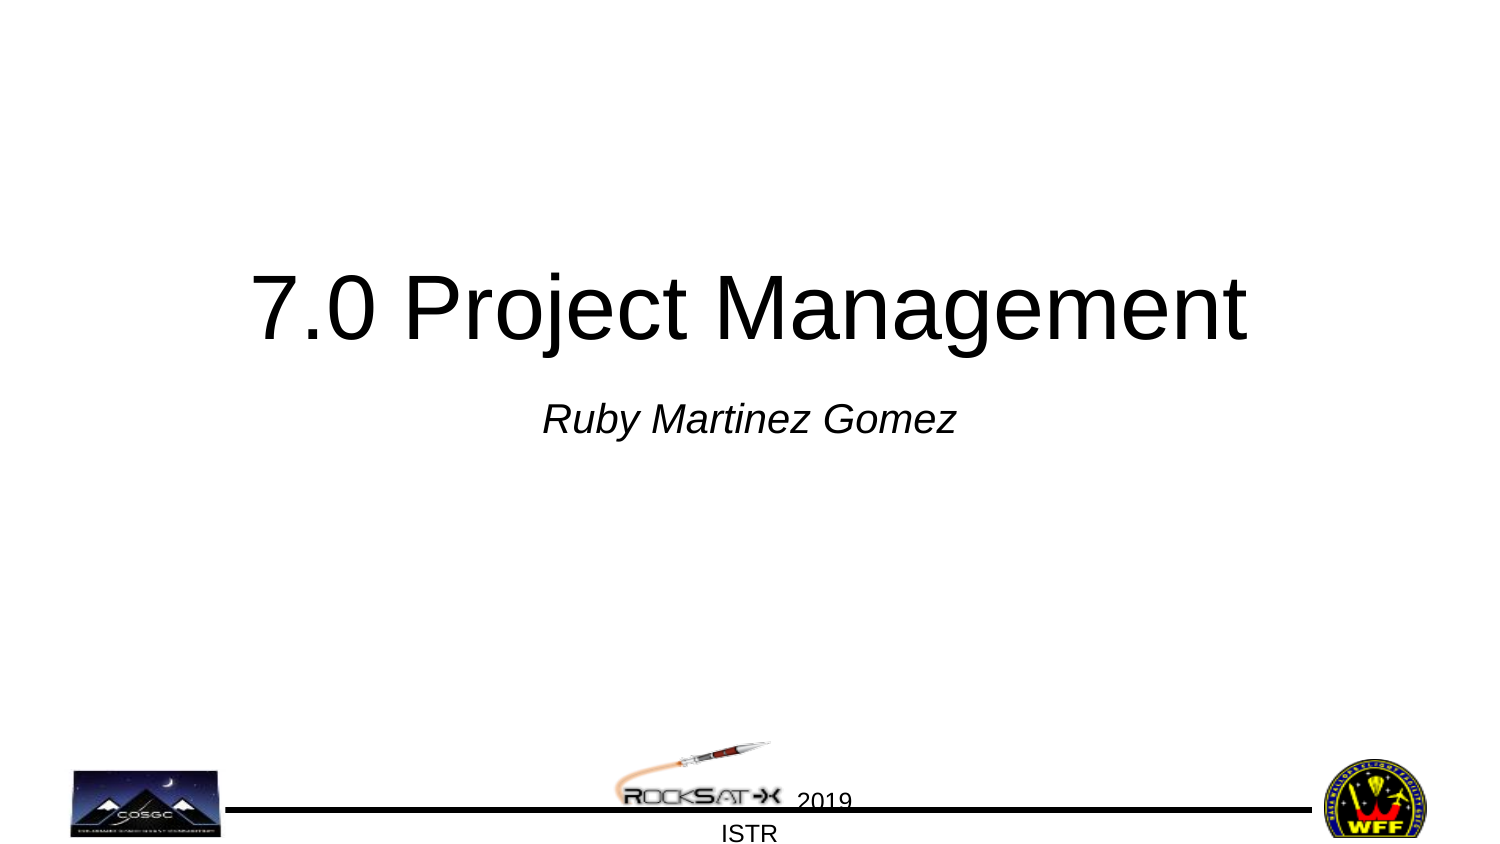

# 7.0 Project Management
Ruby Martinez Gomez